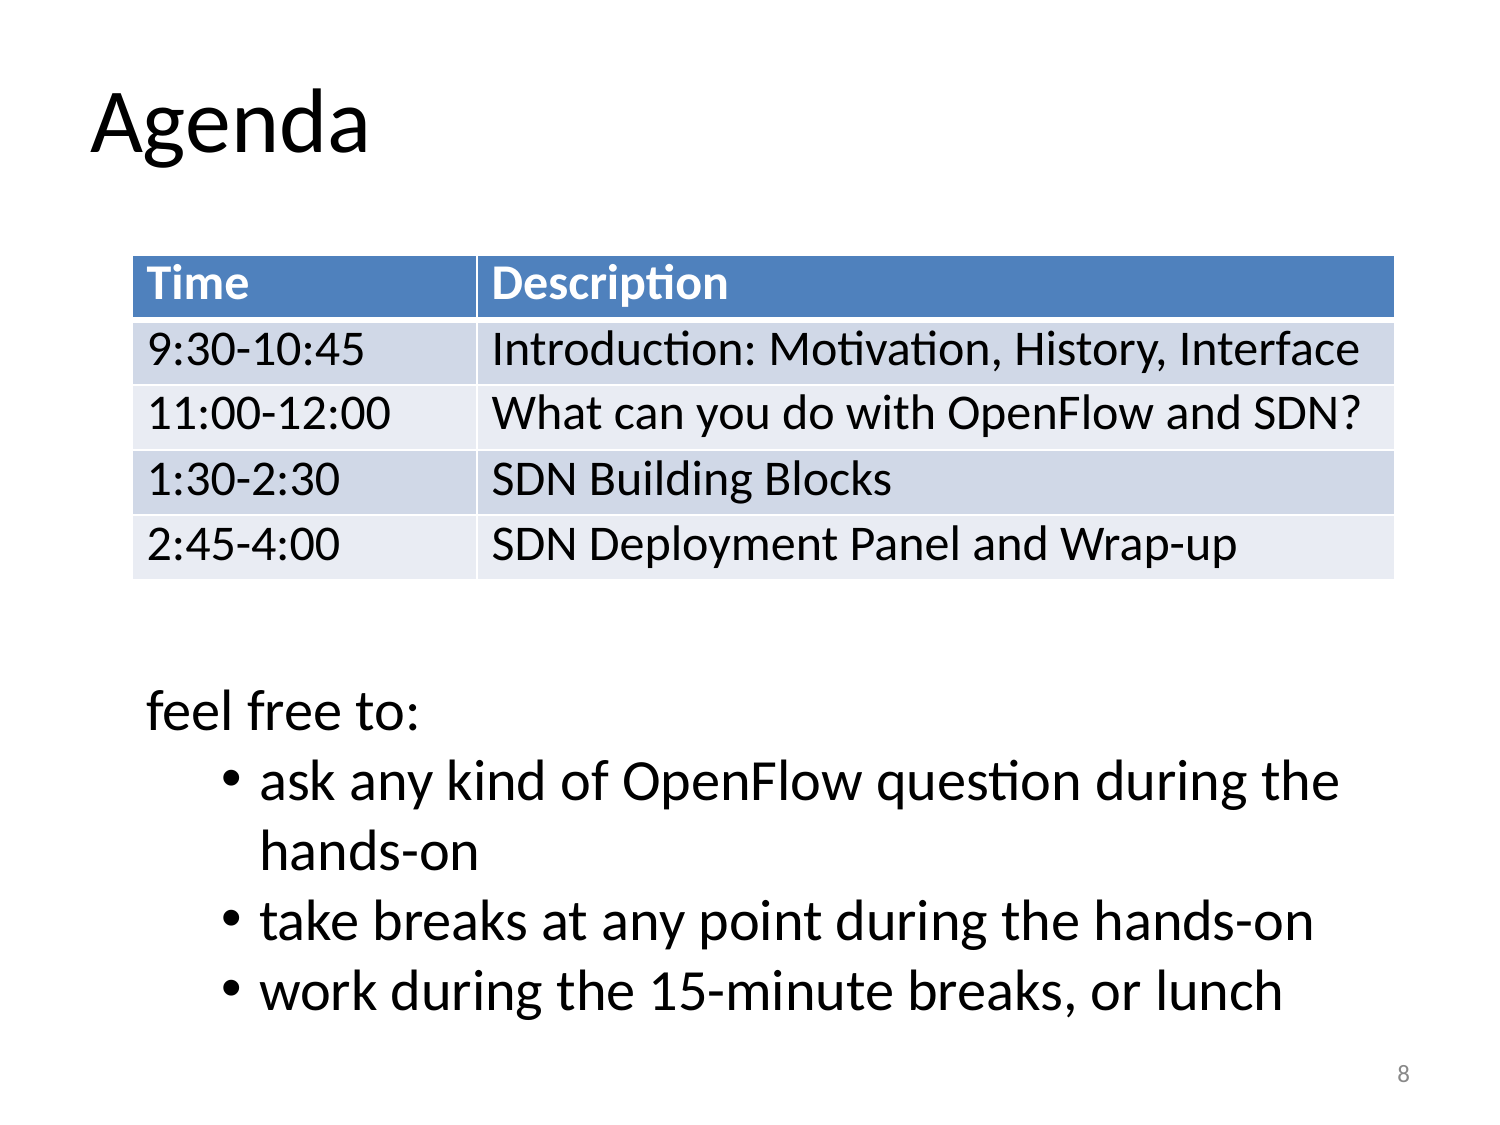

# Agenda
| Time | Description |
| --- | --- |
| 9:30-10:45 | Introduction: Motivation, History, Interface |
| 11:00-12:00 | What can you do with OpenFlow and SDN? |
| 1:30-2:30 | SDN Building Blocks |
| 2:45-4:00 | SDN Deployment Panel and Wrap-up |
feel free to:
ask any kind of OpenFlow question during the hands-on
take breaks at any point during the hands-on
work during the 15-minute breaks, or lunch
8